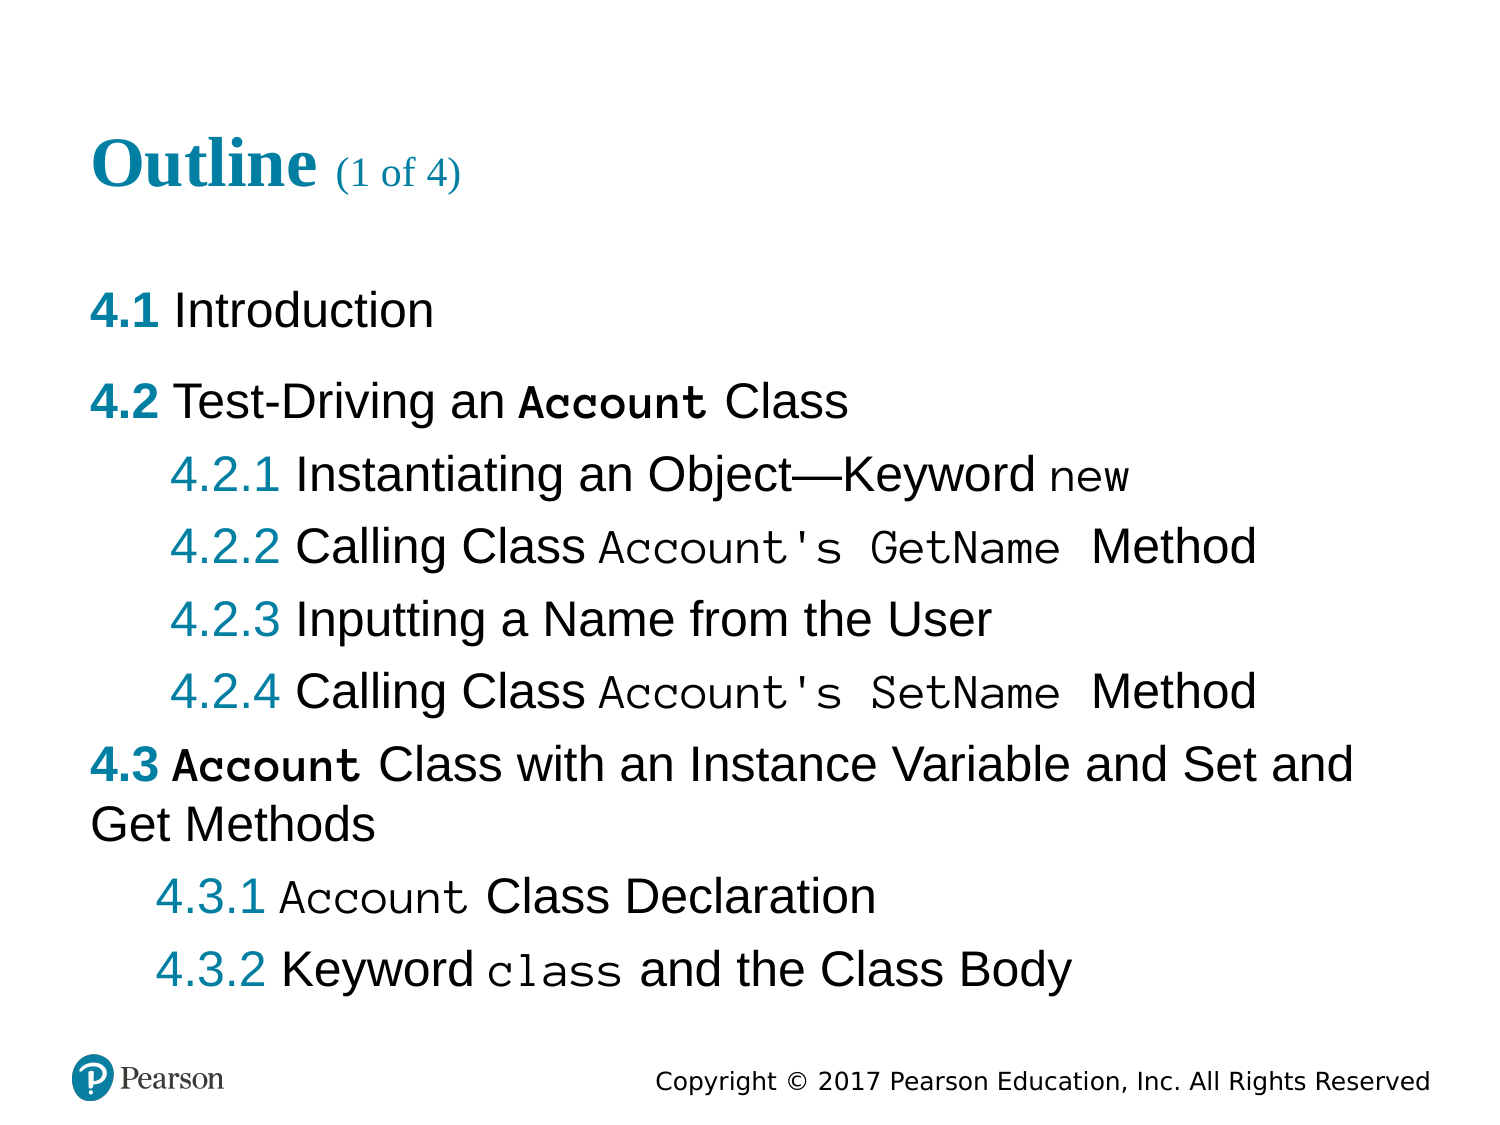

# Outline (1 of 4)
4.1 Introduction
4.2 Test-Driving an Account Class
4.2.1 Instantiating an Object—Keyword new
4.2.2 Calling Class Account's GetName Method
4.2.3 Inputting a Name from the User
4.2.4 Calling Class Account's SetName Method
4.3 Account Class with an Instance Variable and Set and Get Methods
4.3.1 Account Class Declaration
4.3.2 Keyword class and the Class Body